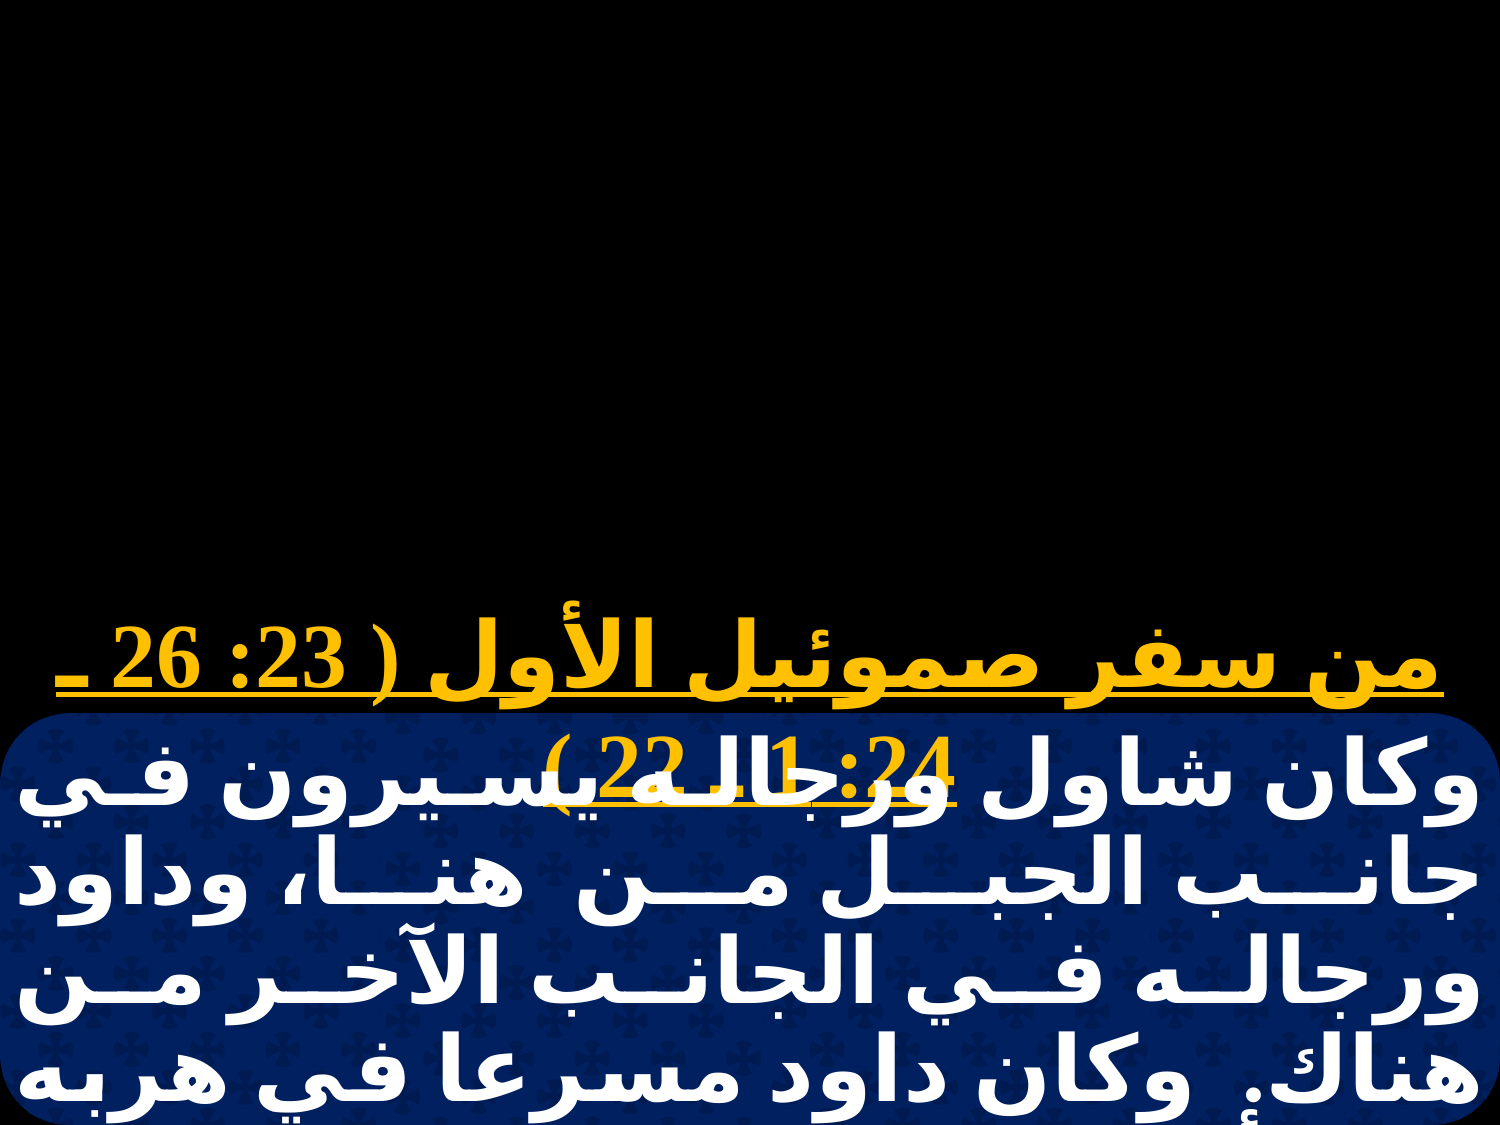

من سفر صموئيل الأول ( 23: 26 ـ 24: 1 ـ 22 )
وكان شاول ورجاله يسيرون في جانب الجبل من  هنا، وداود ورجاله في الجانب الآخر من هناك.  وكان داود مسرعا في هربه من أمام شاول،  وشاول ورجاله يحيطون بداود ورجاله ليأخذوهم.